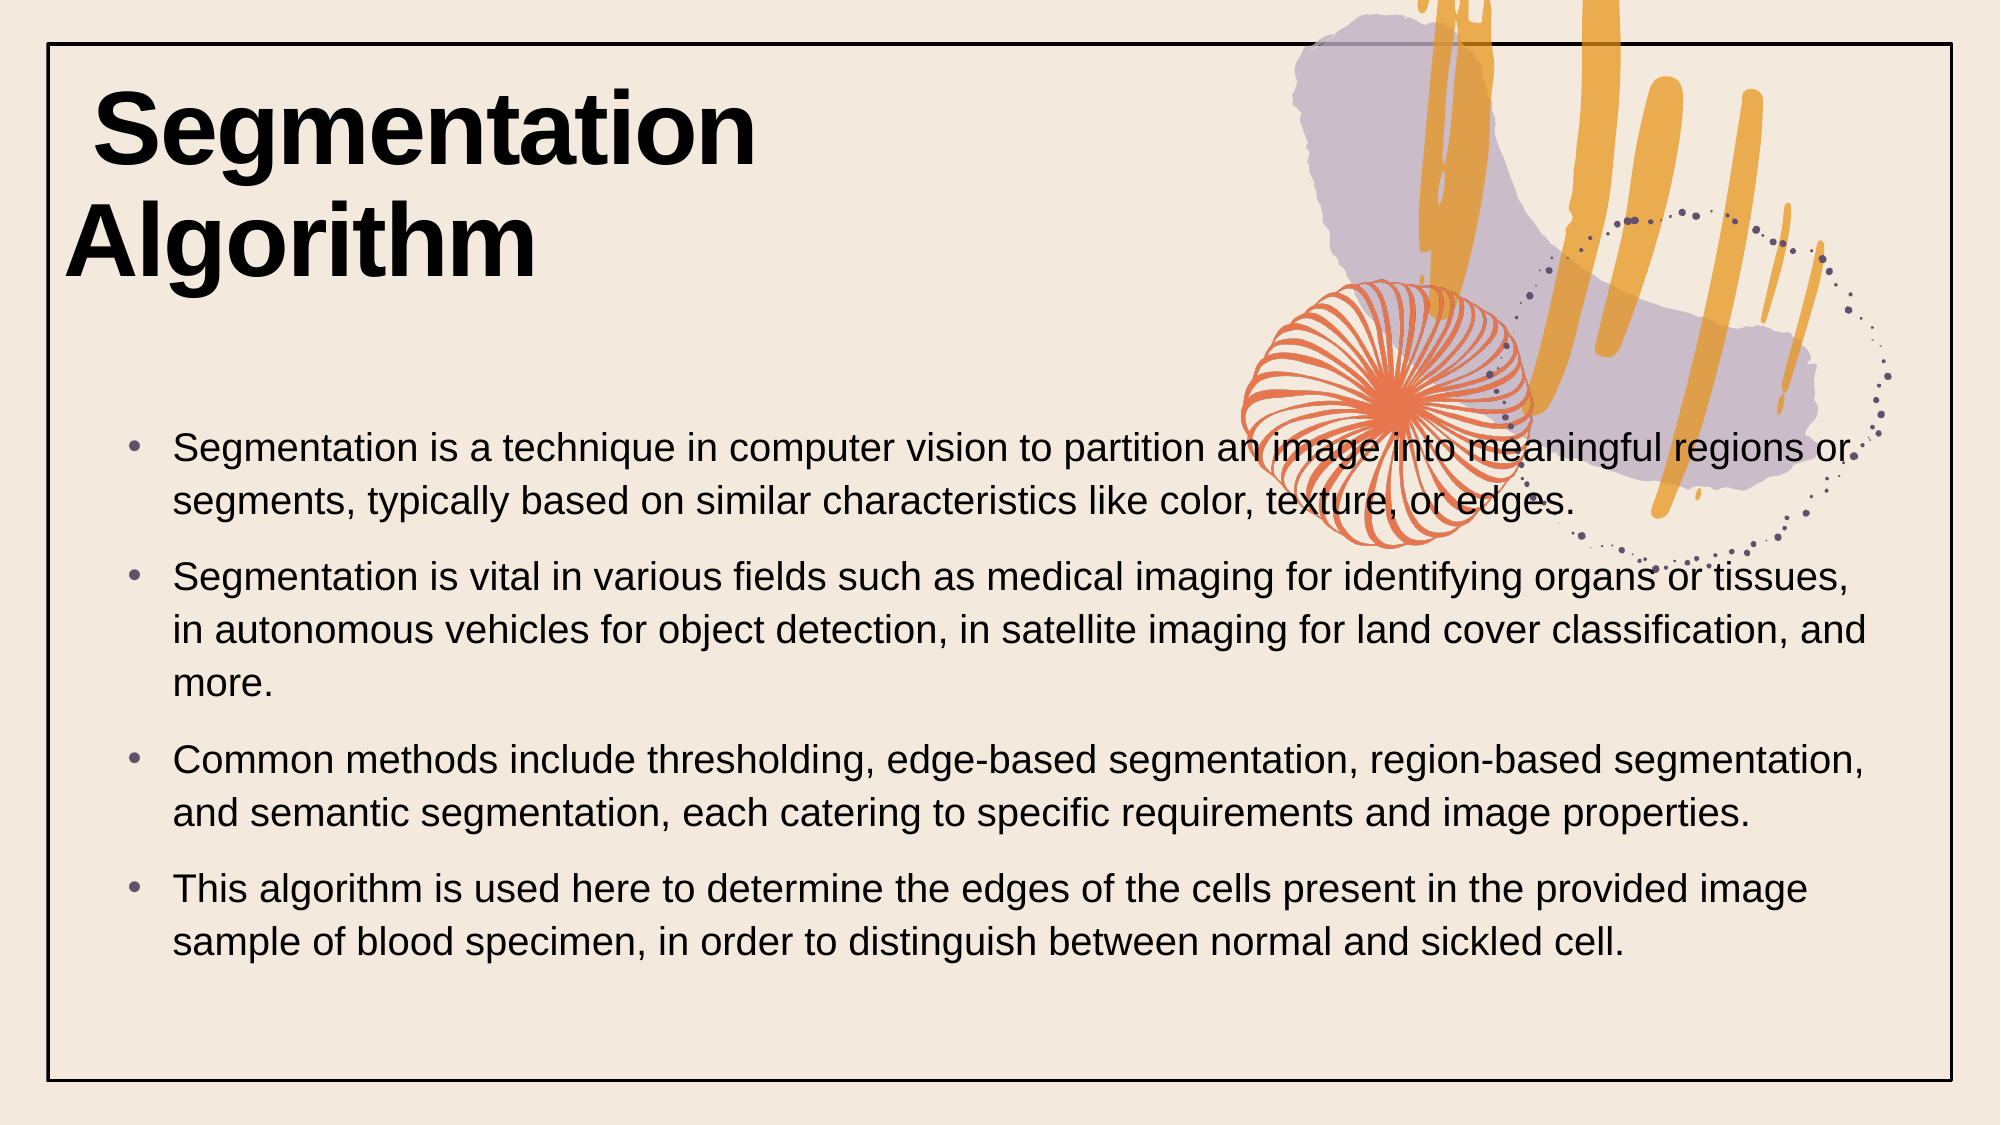

# Segmentation Algorithm
Segmentation is a technique in computer vision to partition an image into meaningful regions or segments, typically based on similar characteristics like color, texture, or edges.
Segmentation is vital in various fields such as medical imaging for identifying organs or tissues, in autonomous vehicles for object detection, in satellite imaging for land cover classification, and more.
Common methods include thresholding, edge-based segmentation, region-based segmentation, and semantic segmentation, each catering to specific requirements and image properties.
This algorithm is used here to determine the edges of the cells present in the provided image sample of blood specimen, in order to distinguish between normal and sickled cell.